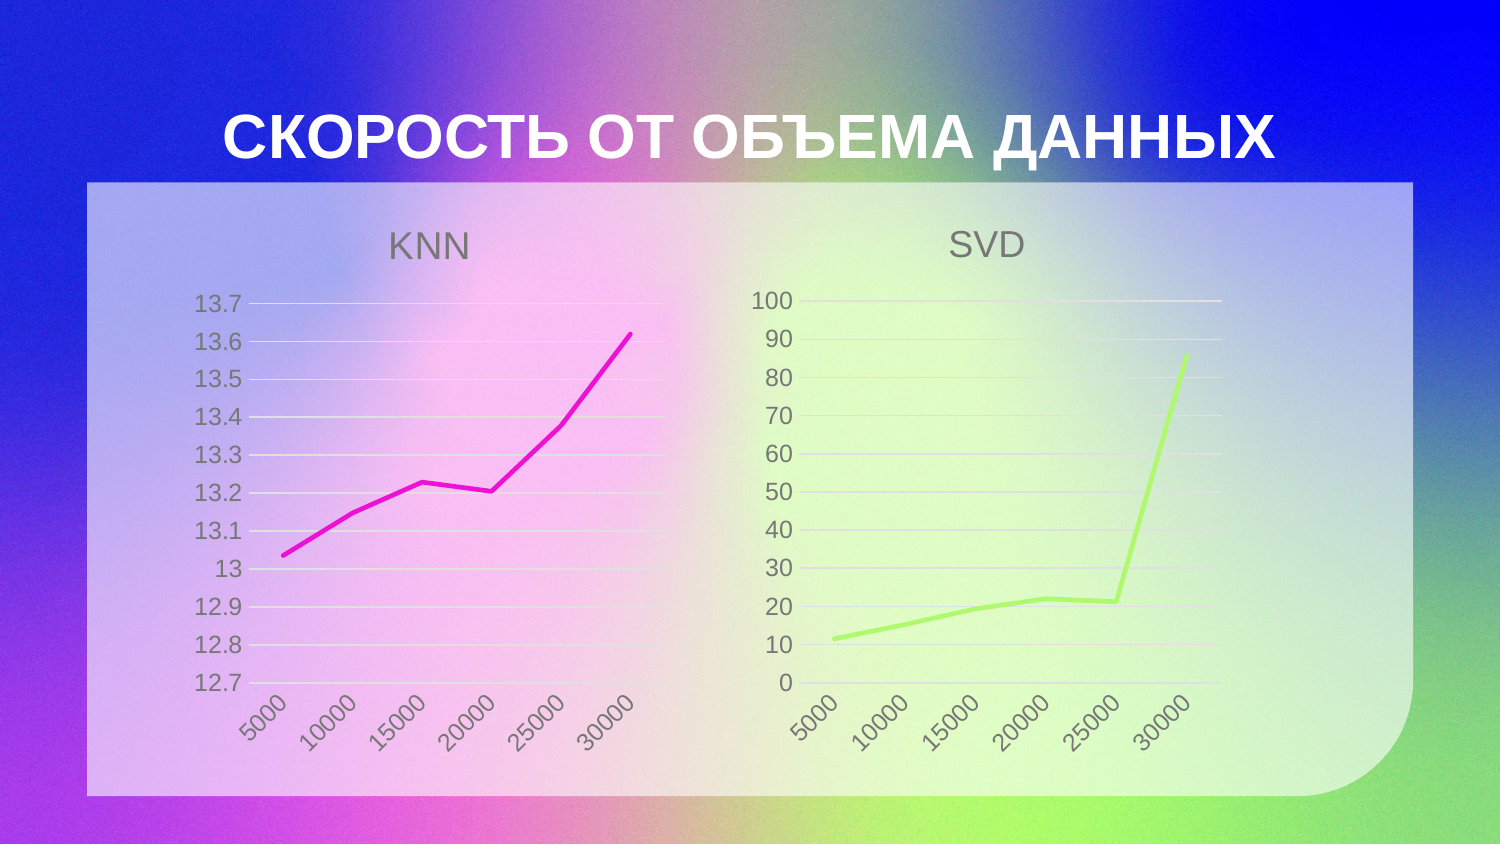

# СКОРОСТЬ ОТ ОБЪЕМА ДАННЫХ

### Chart: KNN

| Category | TF-IDF |
|---|---|
| 5000 | 13.0353 |
| 10000 | 13.1477 |
| 15000 | 13.2288 |
| 20000 | 13.2045 |
| 25000 | 13.3777 |
| 30000 | 13.6192 |

### Chart: SVD

| Category | TF-IDF |
|---|---|
| 5000 | 11.5021 |
| 10000 | 15.2411 |
| 15000 | 19.3325 |
| 20000 | 22.0048 |
| 25000 | 21.2284 |
| 30000 | 85.7221 |